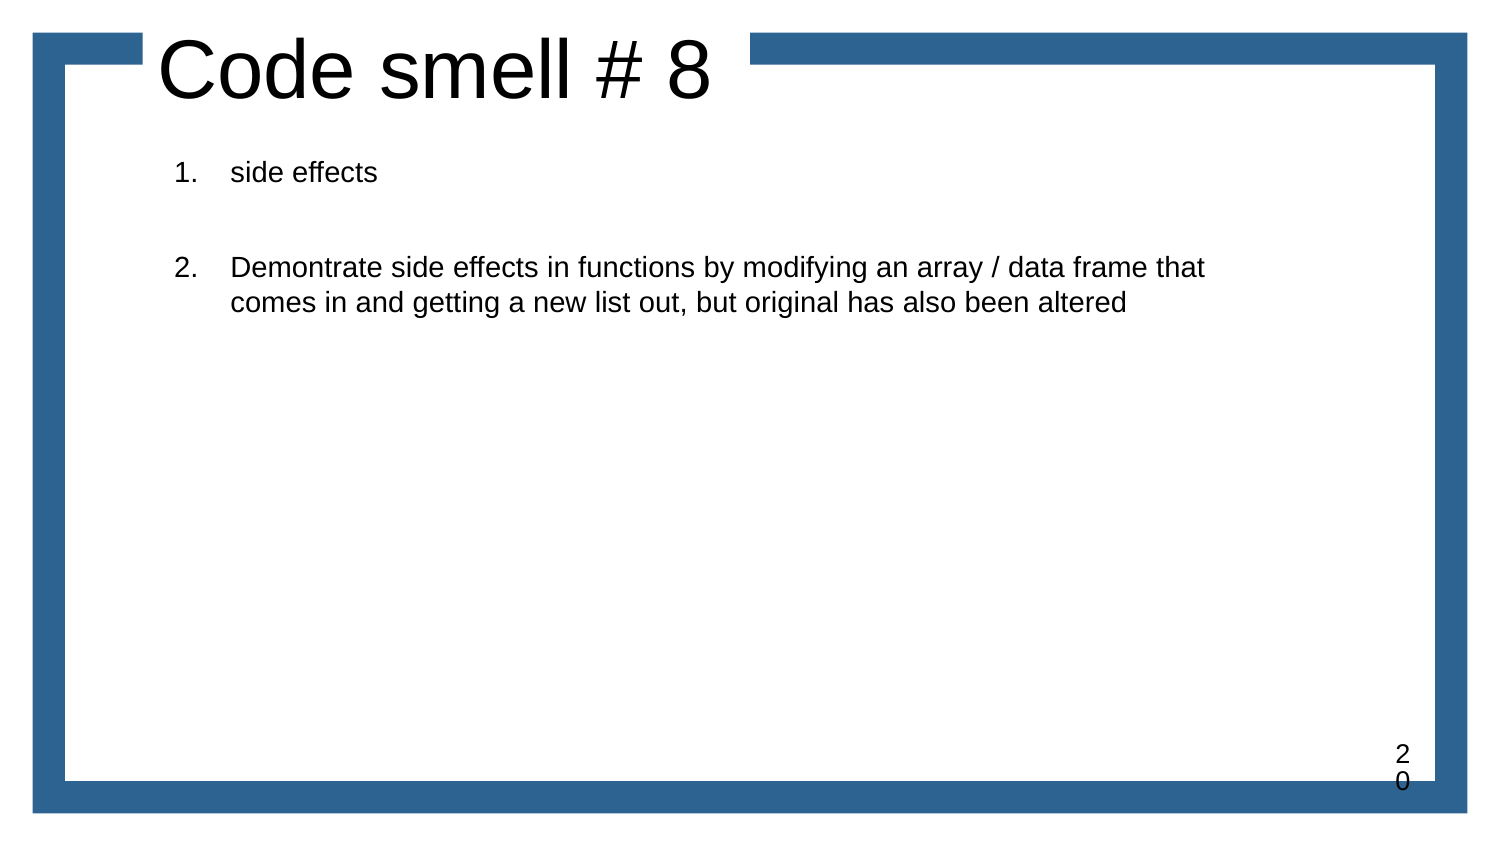

# Code smell # 8
side effects

Demontrate side effects in functions by modifying an array / data frame that comes in and getting a new list out, but original has also been altered

20